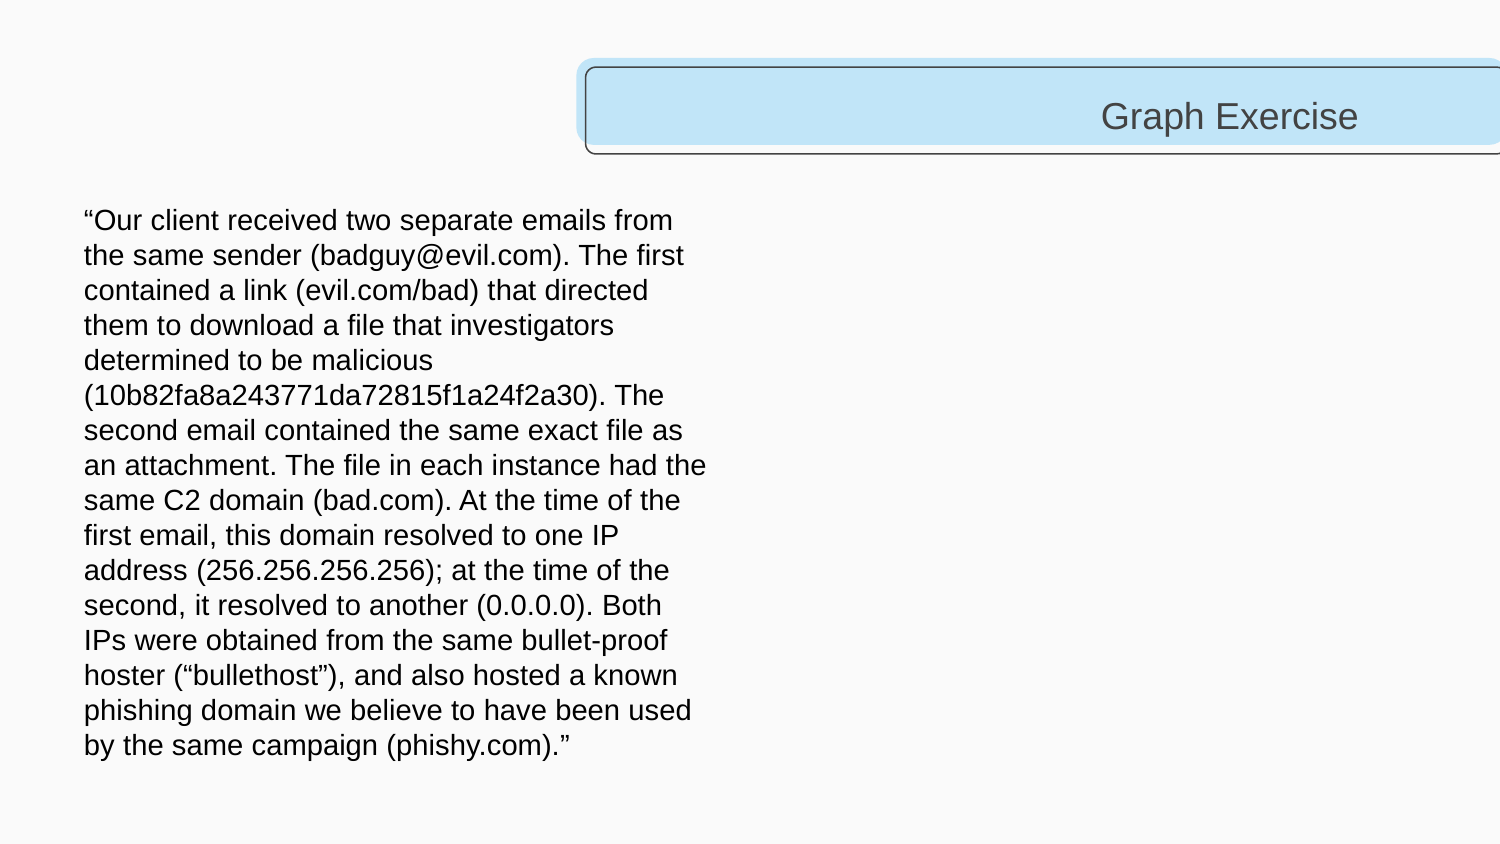

# Graph Exercise
“Our client received two separate emails from the same sender (badguy@evil.com). The first contained a link (evil.com/bad) that directed them to download a file that investigators determined to be malicious (10b82fa8a243771da72815f1a24f2a30). The second email contained the same exact file as an attachment. The file in each instance had the same C2 domain (bad.com). At the time of the first email, this domain resolved to one IP address (256.256.256.256); at the time of the second, it resolved to another (0.0.0.0). Both IPs were obtained from the same bullet-proof hoster (“bullethost”), and also hosted a known phishing domain we believe to have been used by the same campaign (phishy.com).”